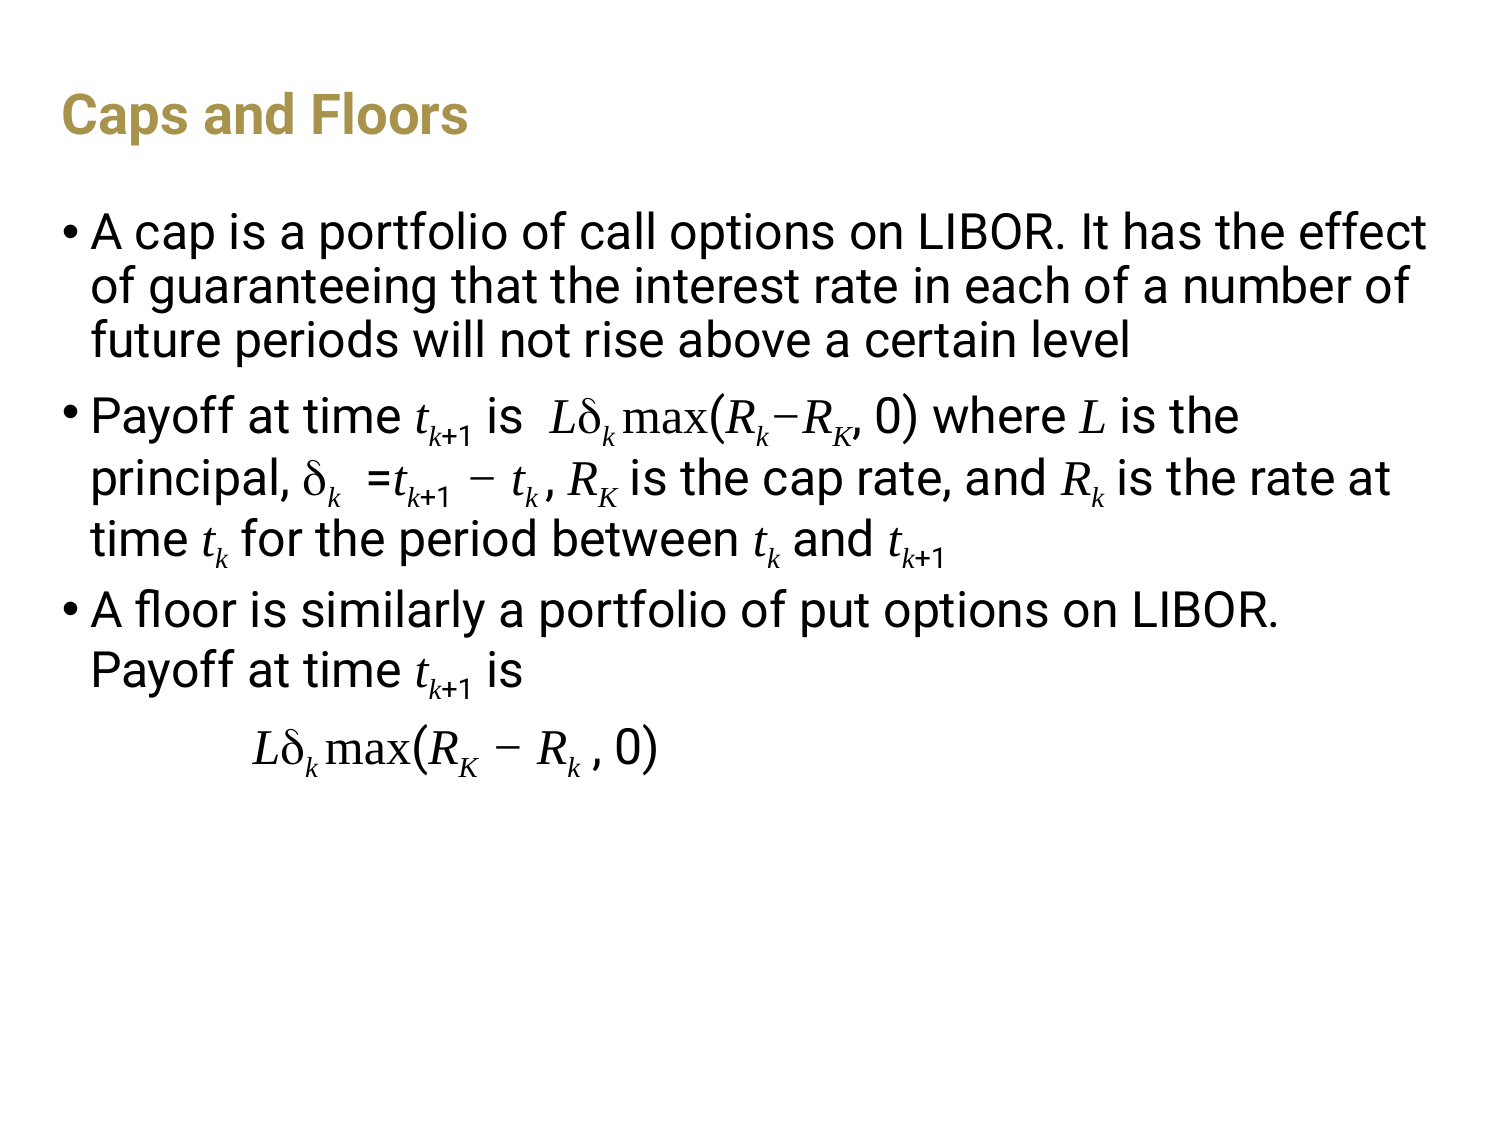

# Caps and Floors
A cap is a portfolio of call options on LIBOR. It has the effect of guaranteeing that the interest rate in each of a number of future periods will not rise above a certain level
Payoff at time tk+1 is  Lδk max(Rk−RK, 0) where L is the principal, δk =tk+1 − tk , RK is the cap rate, and Rk is the rate at time tk for the period between tk and tk+1
A floor is similarly a portfolio of put options on LIBOR. Payoff at time tk+1 is
		 Lδk max(RK − Rk , 0)